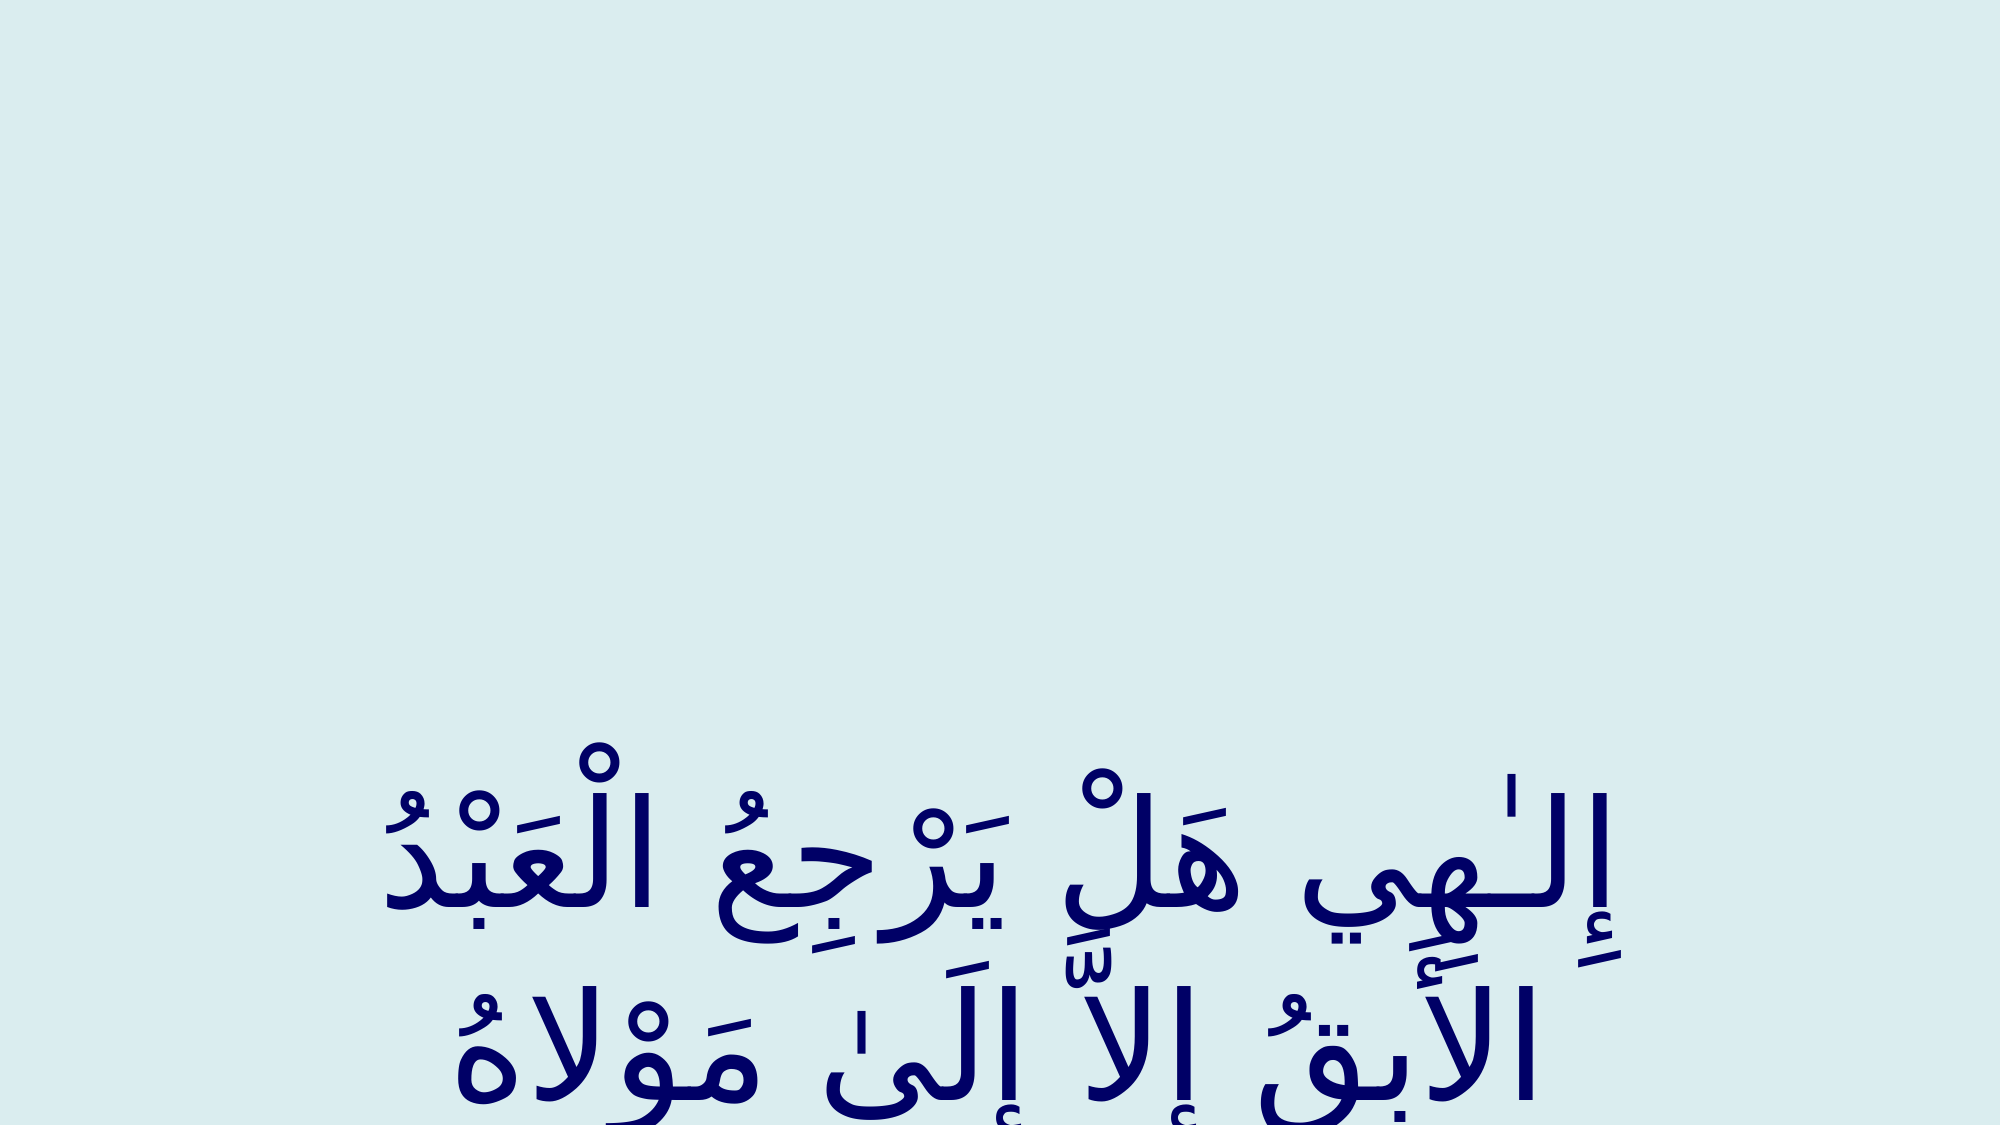

#
إِلـٰهِي هَلْ يَرْجِعُ الْعَبْدُ الأَبِقُ إلاَّ إلَىٰ مَوْلاهُ
My God, does the fugitive servant return to anyone other than his Master?